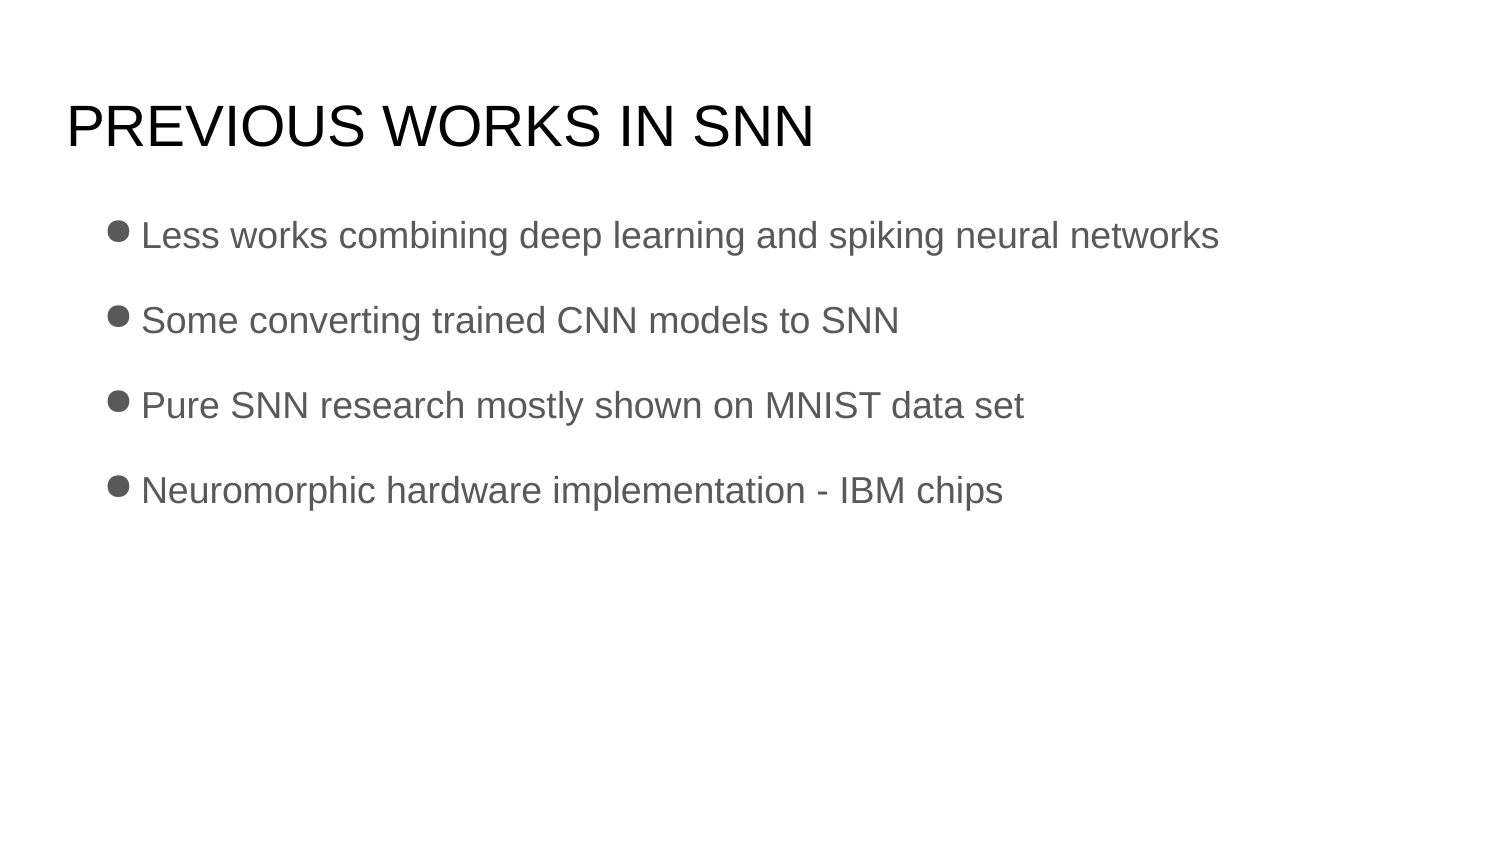

# PREVIOUS WORKS IN SNN
Less works combining deep learning and spiking neural networks
Some converting trained CNN models to SNN
Pure SNN research mostly shown on MNIST data set
Neuromorphic hardware implementation - IBM chips